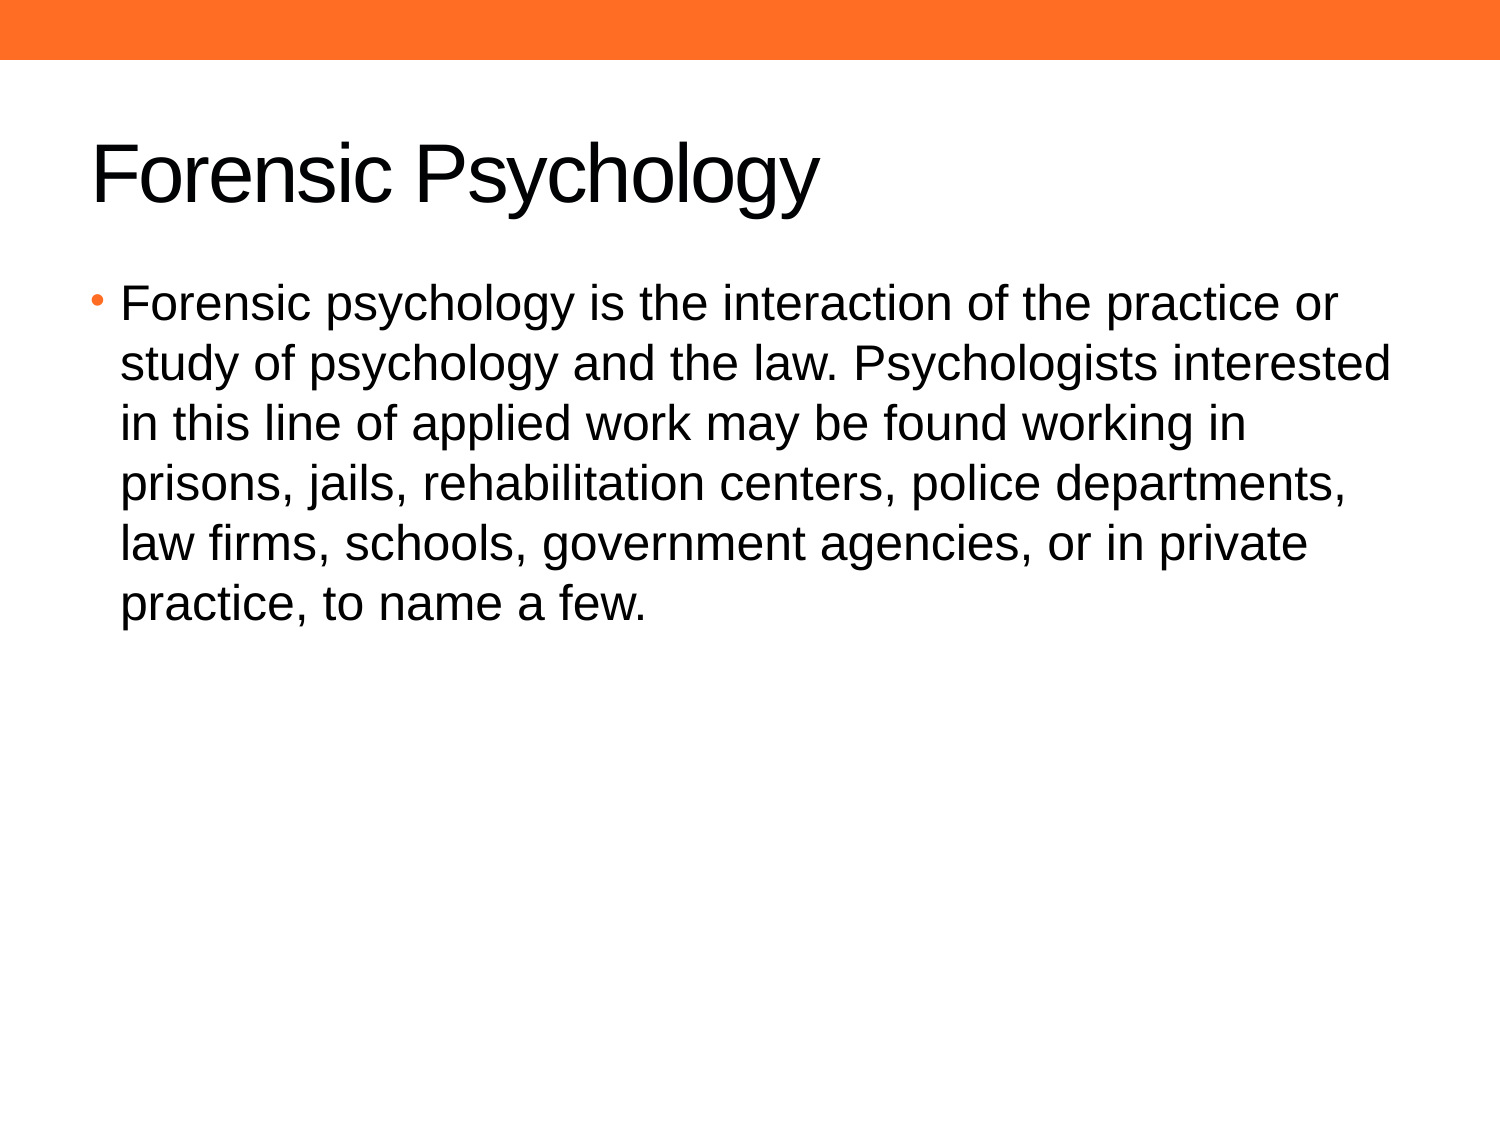

# Forensic Psychology
Forensic psychology is the interaction of the practice or study of psychology and the law. Psychologists interested in this line of applied work may be found working in prisons, jails, rehabilitation centers, police departments, law firms, schools, government agencies, or in private practice, to name a few.